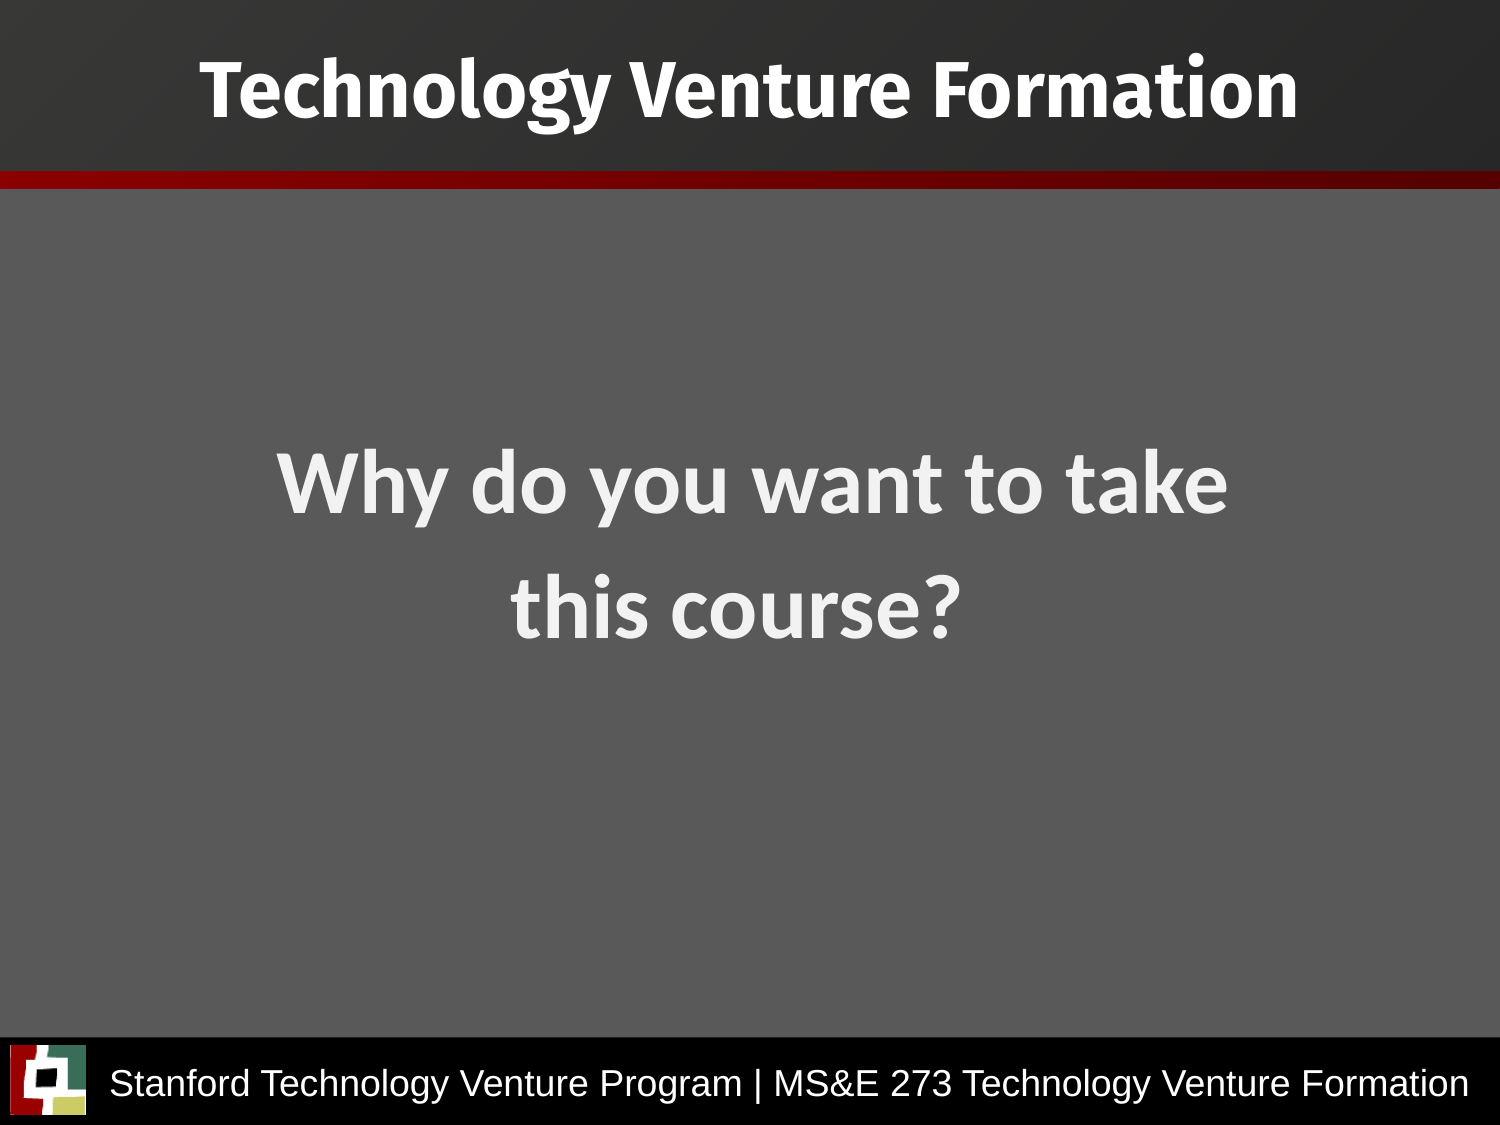

# Technology Venture Formation
	Why do you want to take
this course?